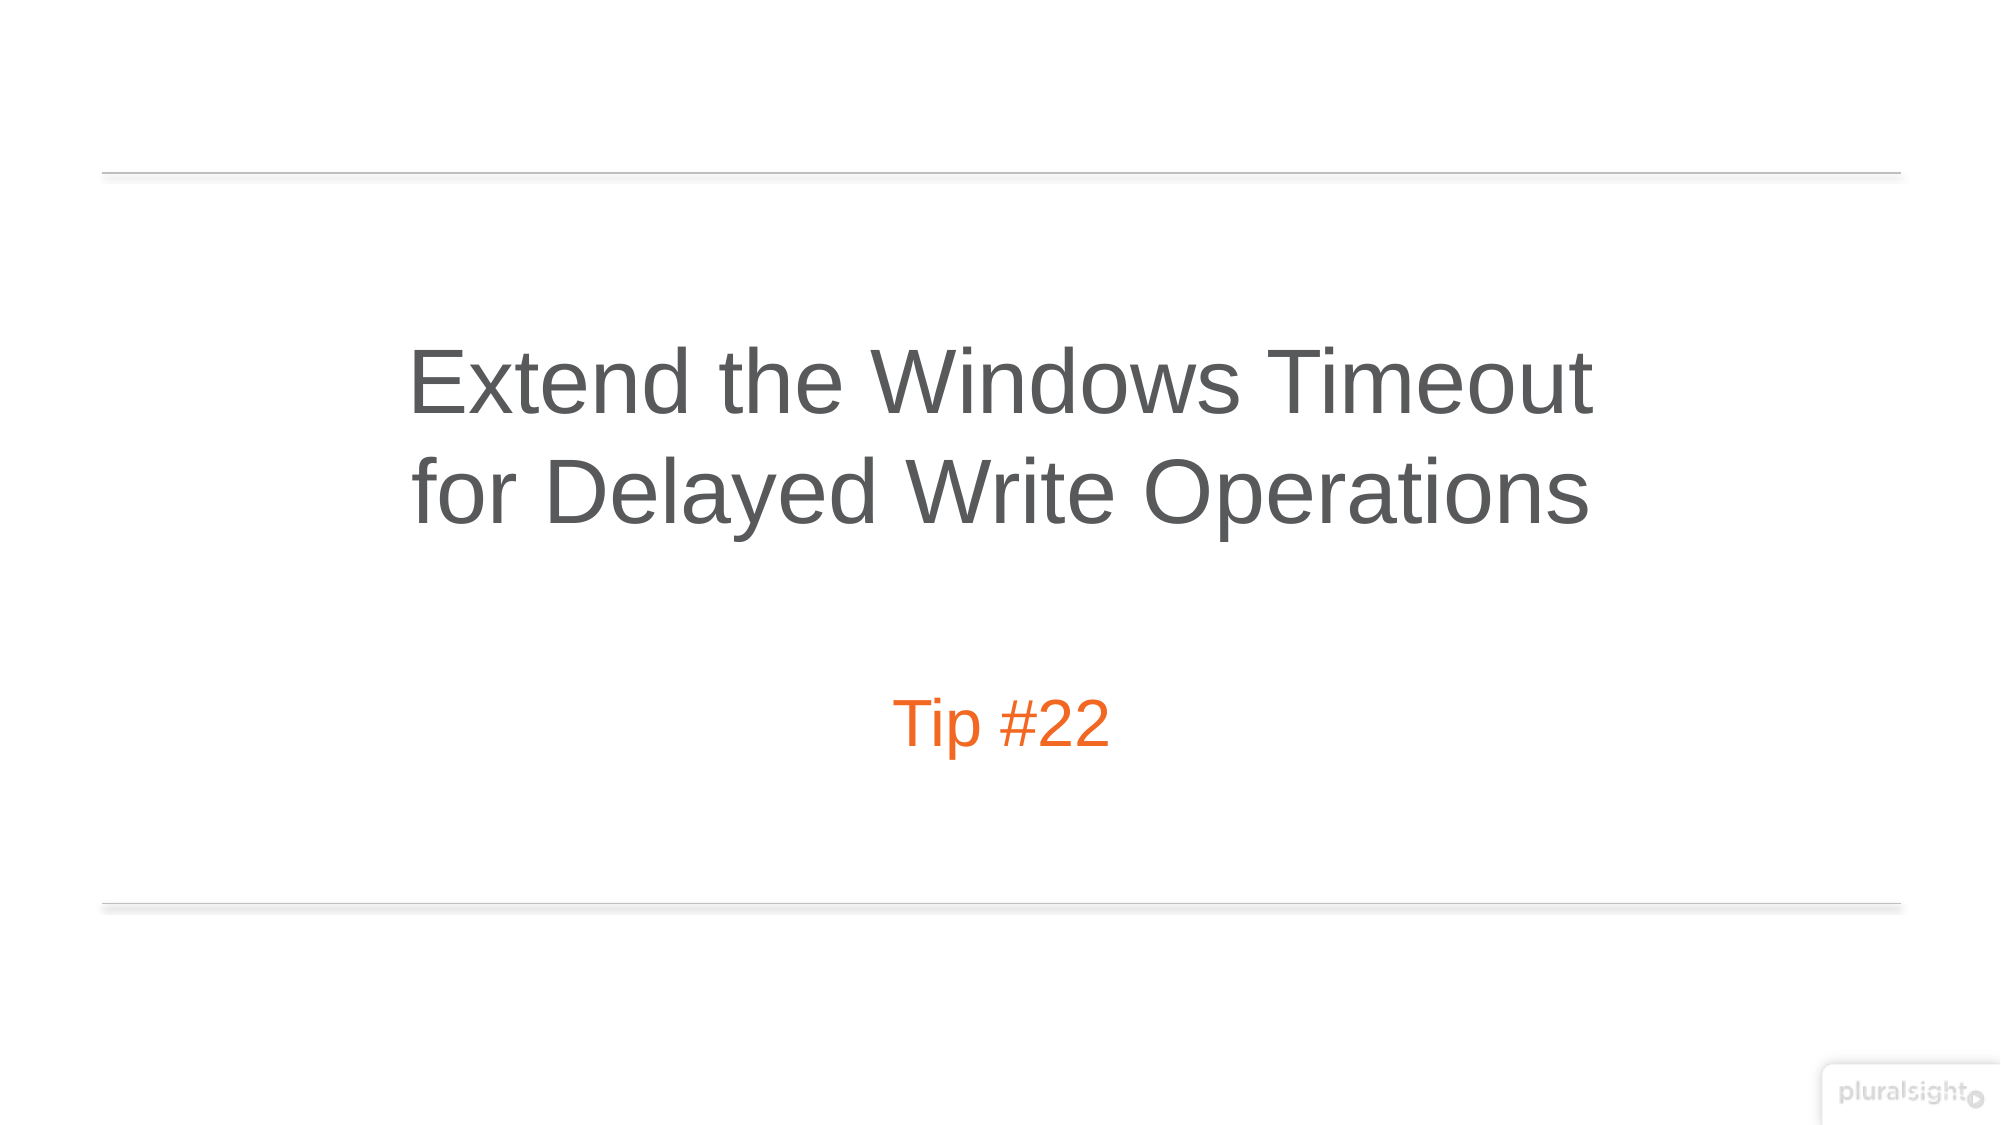

Extend the Windows Timeout
for Delayed Write Operations

Tip #22